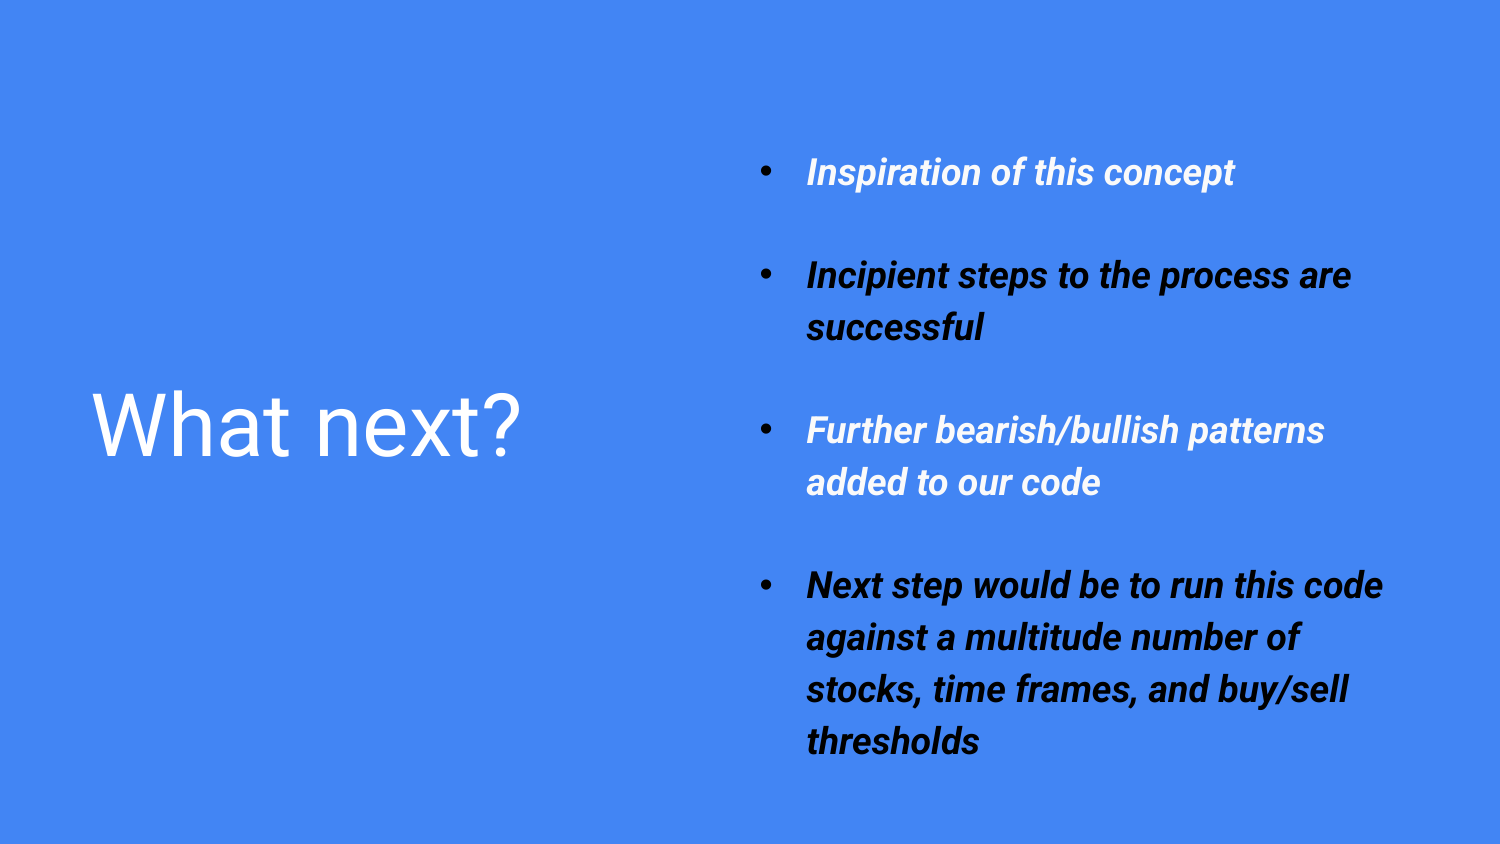

Inspiration of this concept

Incipient steps to the process are successful

Further bearish/bullish patterns added to our code

Next step would be to run this code against a multitude number of stocks, time frames, and buy/sell thresholds

# What next?